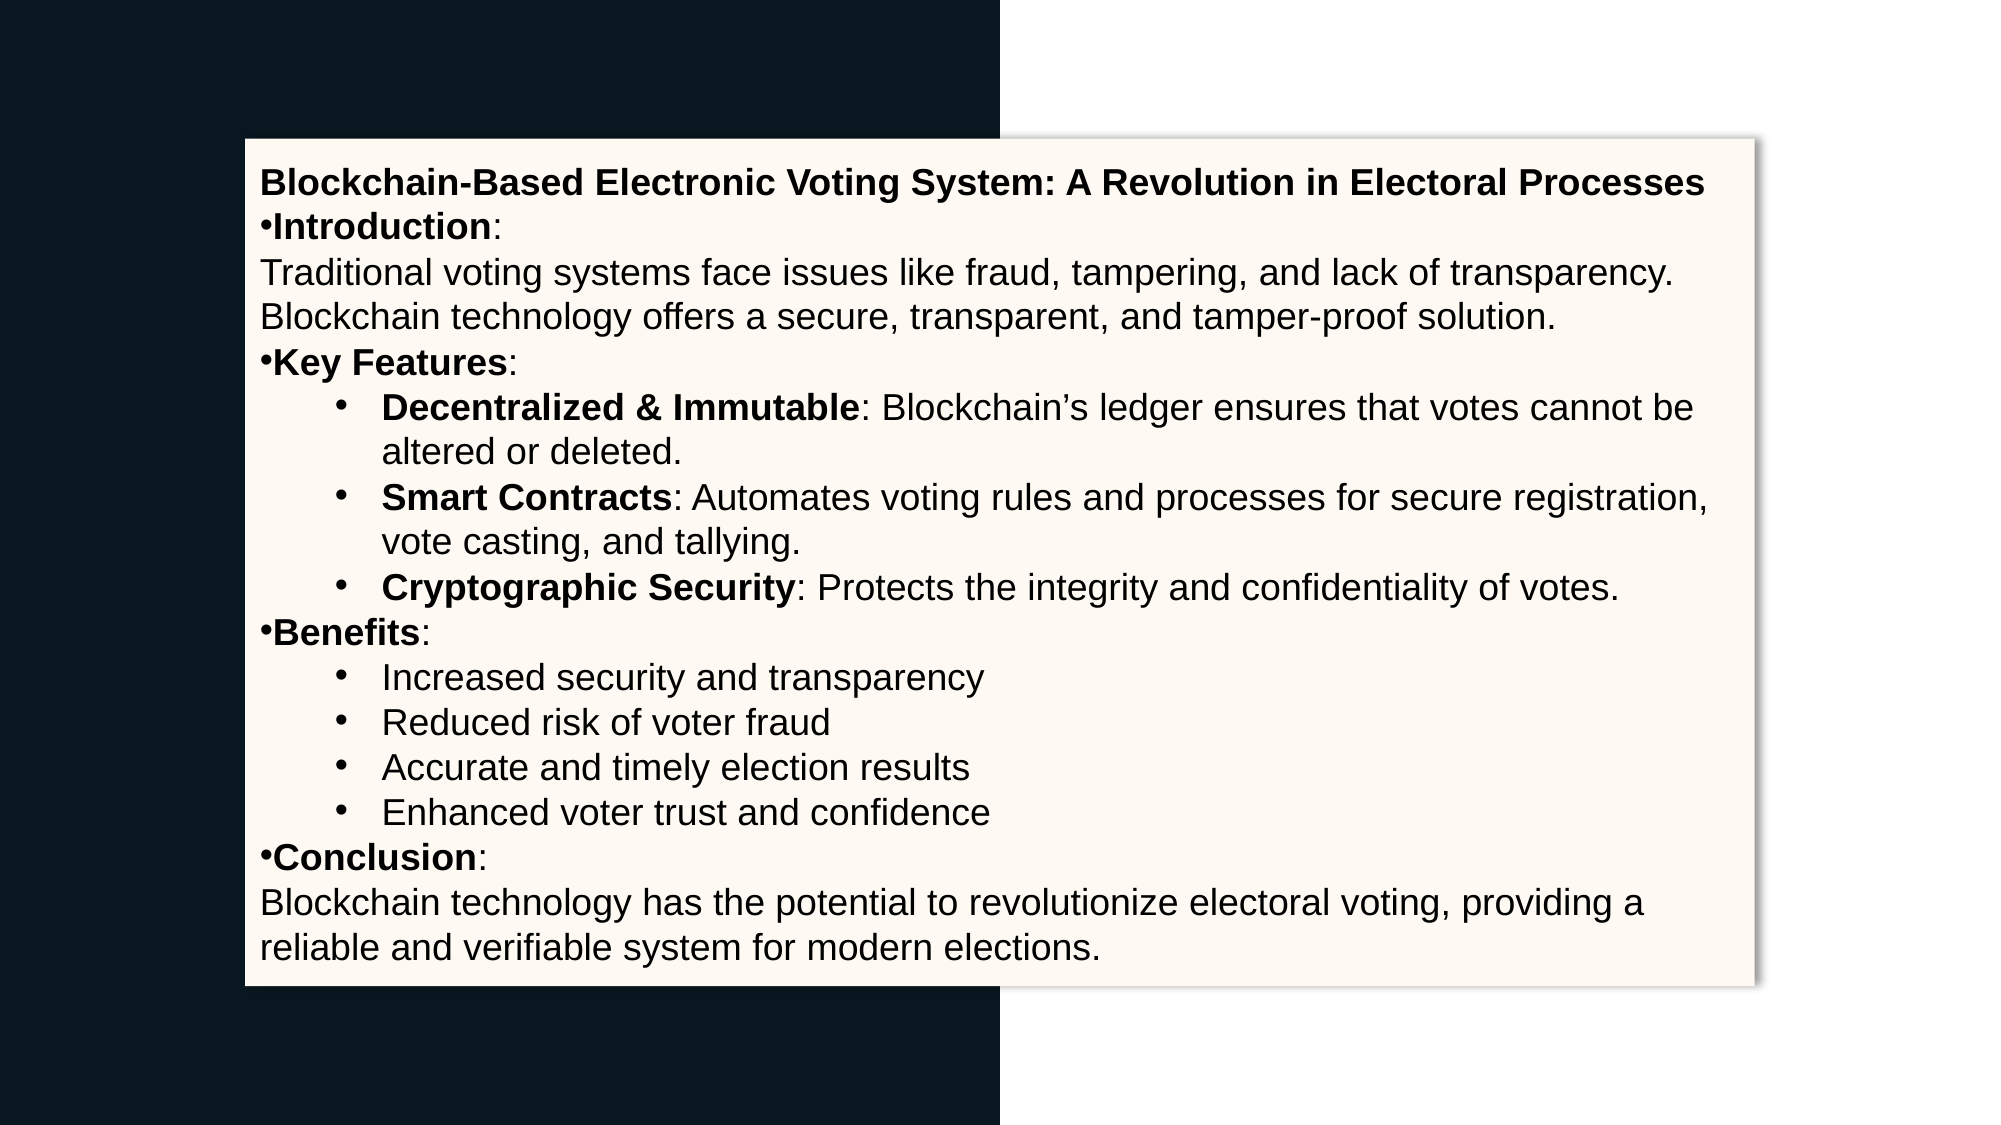

Blockchain-Based Electronic Voting System: A Revolution in Electoral Processes
Introduction:
Traditional voting systems face issues like fraud, tampering, and lack of transparency. Blockchain technology offers a secure, transparent, and tamper-proof solution.
Key Features:
Decentralized & Immutable: Blockchain’s ledger ensures that votes cannot be altered or deleted.
Smart Contracts: Automates voting rules and processes for secure registration, vote casting, and tallying.
Cryptographic Security: Protects the integrity and confidentiality of votes.
Benefits:
Increased security and transparency
Reduced risk of voter fraud
Accurate and timely election results
Enhanced voter trust and confidence
Conclusion:
Blockchain technology has the potential to revolutionize electoral voting, providing a reliable and verifiable system for modern elections.